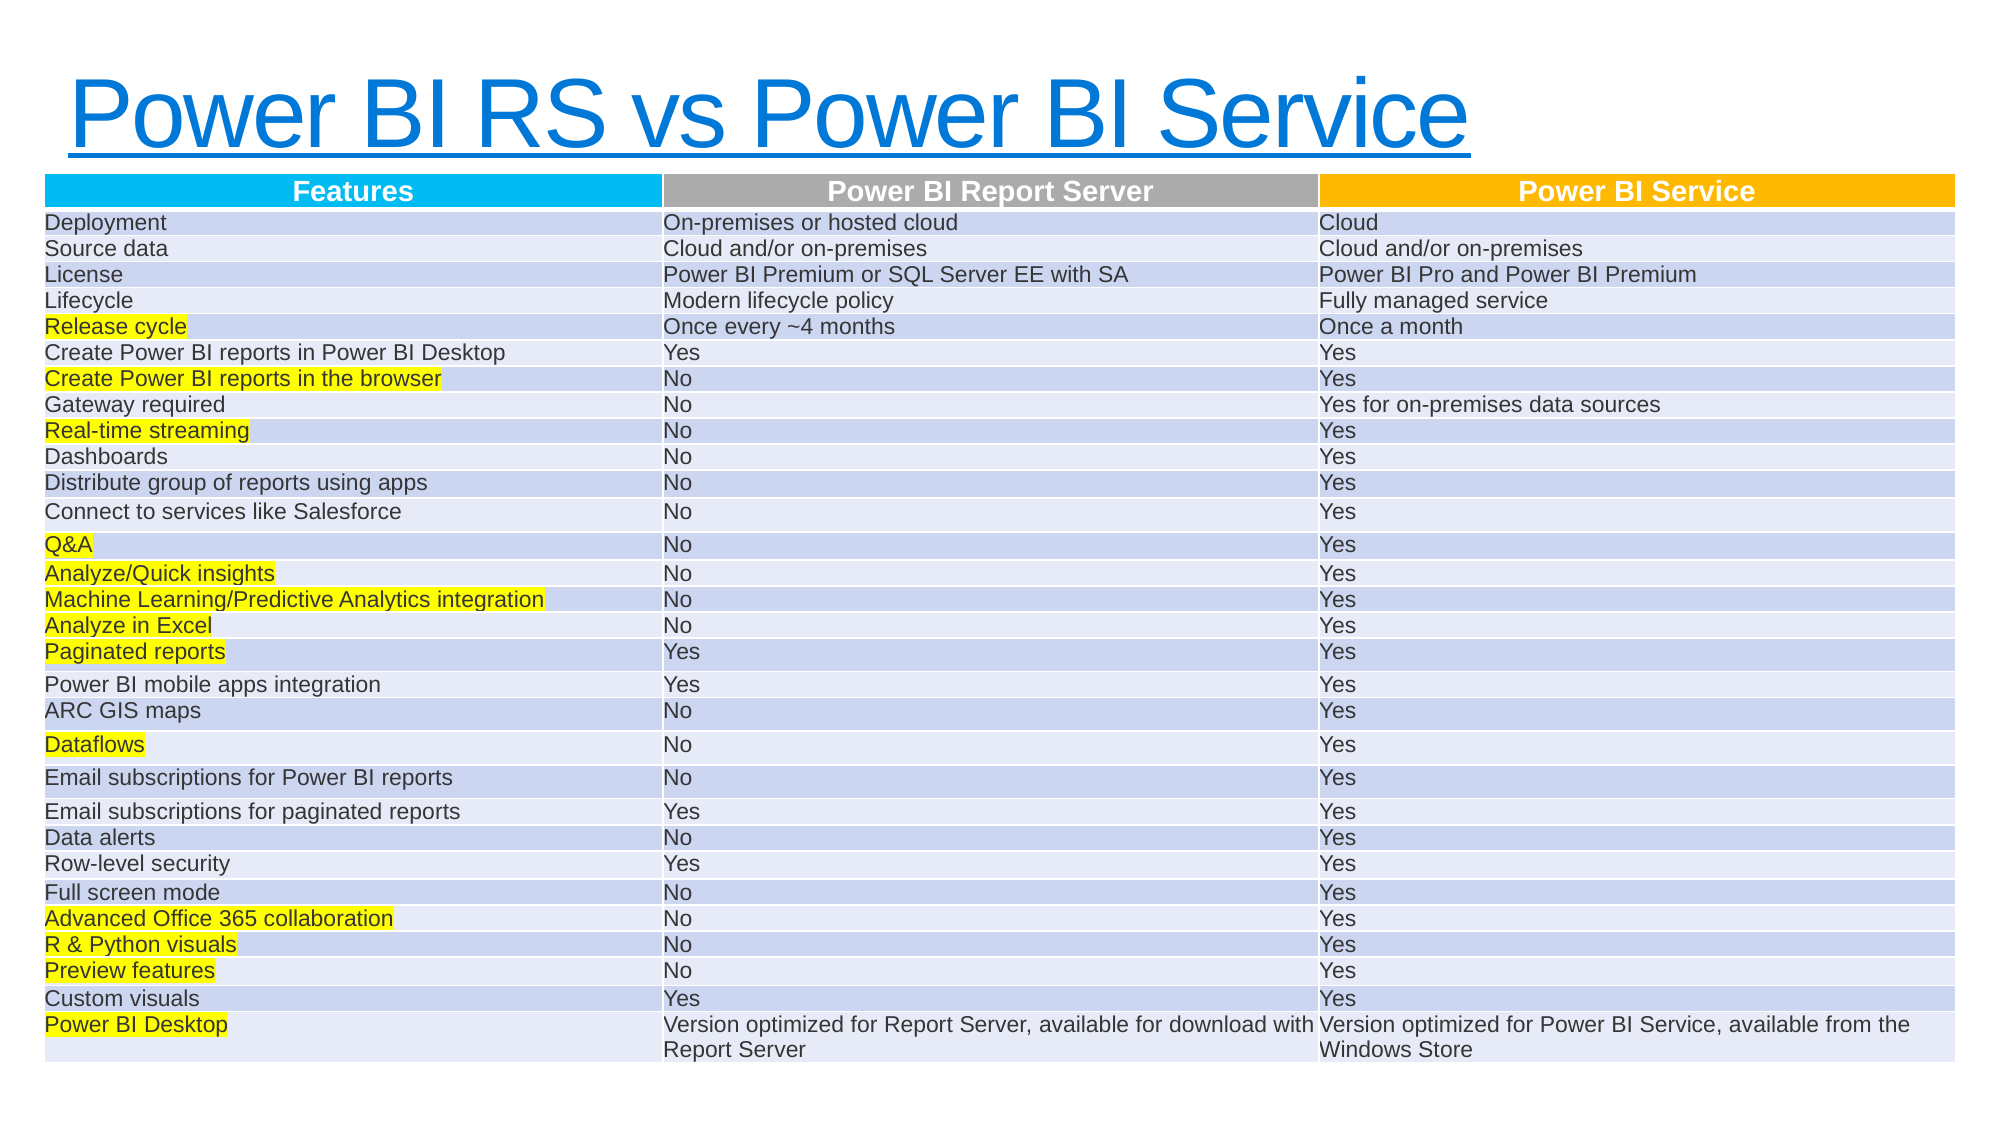

# Power BI RS vs Power BI Service
| Features | Power BI Report Server | Power BI Service |
| --- | --- | --- |
| Deployment | On-premises or hosted cloud | Cloud |
| Source data | Cloud and/or on-premises | Cloud and/or on-premises |
| License | Power BI Premium or SQL Server EE with SA | Power BI Pro and Power BI Premium |
| Lifecycle | Modern lifecycle policy | Fully managed service |
| Release cycle | Once every ~4 months | Once a month |
| Create Power BI reports in Power BI Desktop | Yes | Yes |
| Create Power BI reports in the browser | No | Yes |
| Gateway required | No | Yes for on-premises data sources |
| Real-time streaming | No | Yes |
| Dashboards | No | Yes |
| Distribute group of reports using apps | No | Yes |
| Connect to services like Salesforce | No | Yes |
| Q&A | No | Yes |
| Analyze/Quick insights | No | Yes |
| Machine Learning/Predictive Analytics integration | No | Yes |
| Analyze in Excel | No | Yes |
| Paginated reports | Yes | Yes |
| Power BI mobile apps integration | Yes | Yes |
| ARC GIS maps | No | Yes |
| Dataflows | No | Yes |
| Email subscriptions for Power BI reports | No | Yes |
| Email subscriptions for paginated reports | Yes | Yes |
| Data alerts | No | Yes |
| Row-level security | Yes | Yes |
| Full screen mode | No | Yes |
| Advanced Office 365 collaboration | No | Yes |
| R & Python visuals | No | Yes |
| Preview features | No | Yes |
| Custom visuals | Yes | Yes |
| Power BI Desktop | Version optimized for Report Server, available for download with Report Server | Version optimized for Power BI Service, available from the Windows Store |